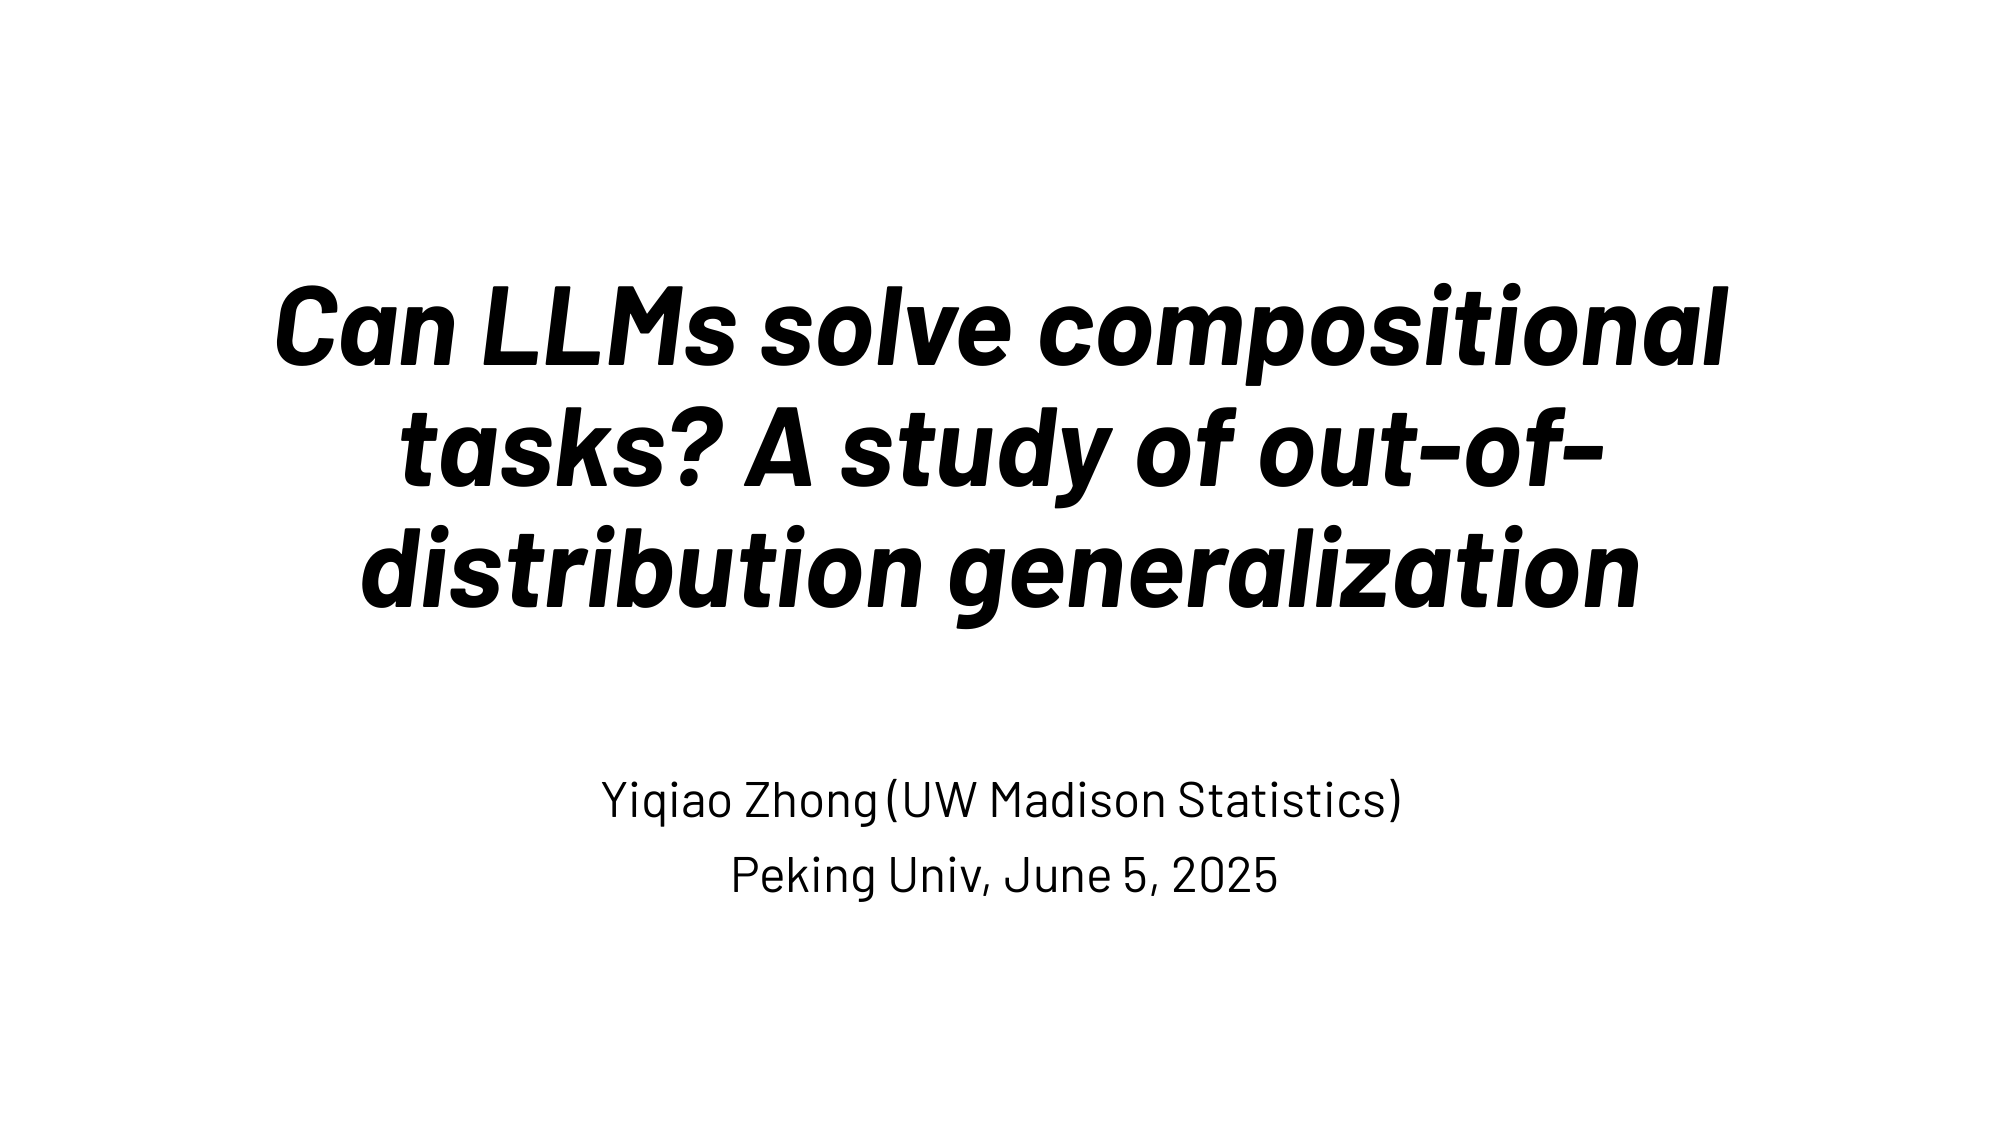

# Can LLMs solve compositional tasks? A study of out-of-distribution generalization
Yiqiao Zhong (UW Madison Statistics)
 Peking Univ, June 5, 2025